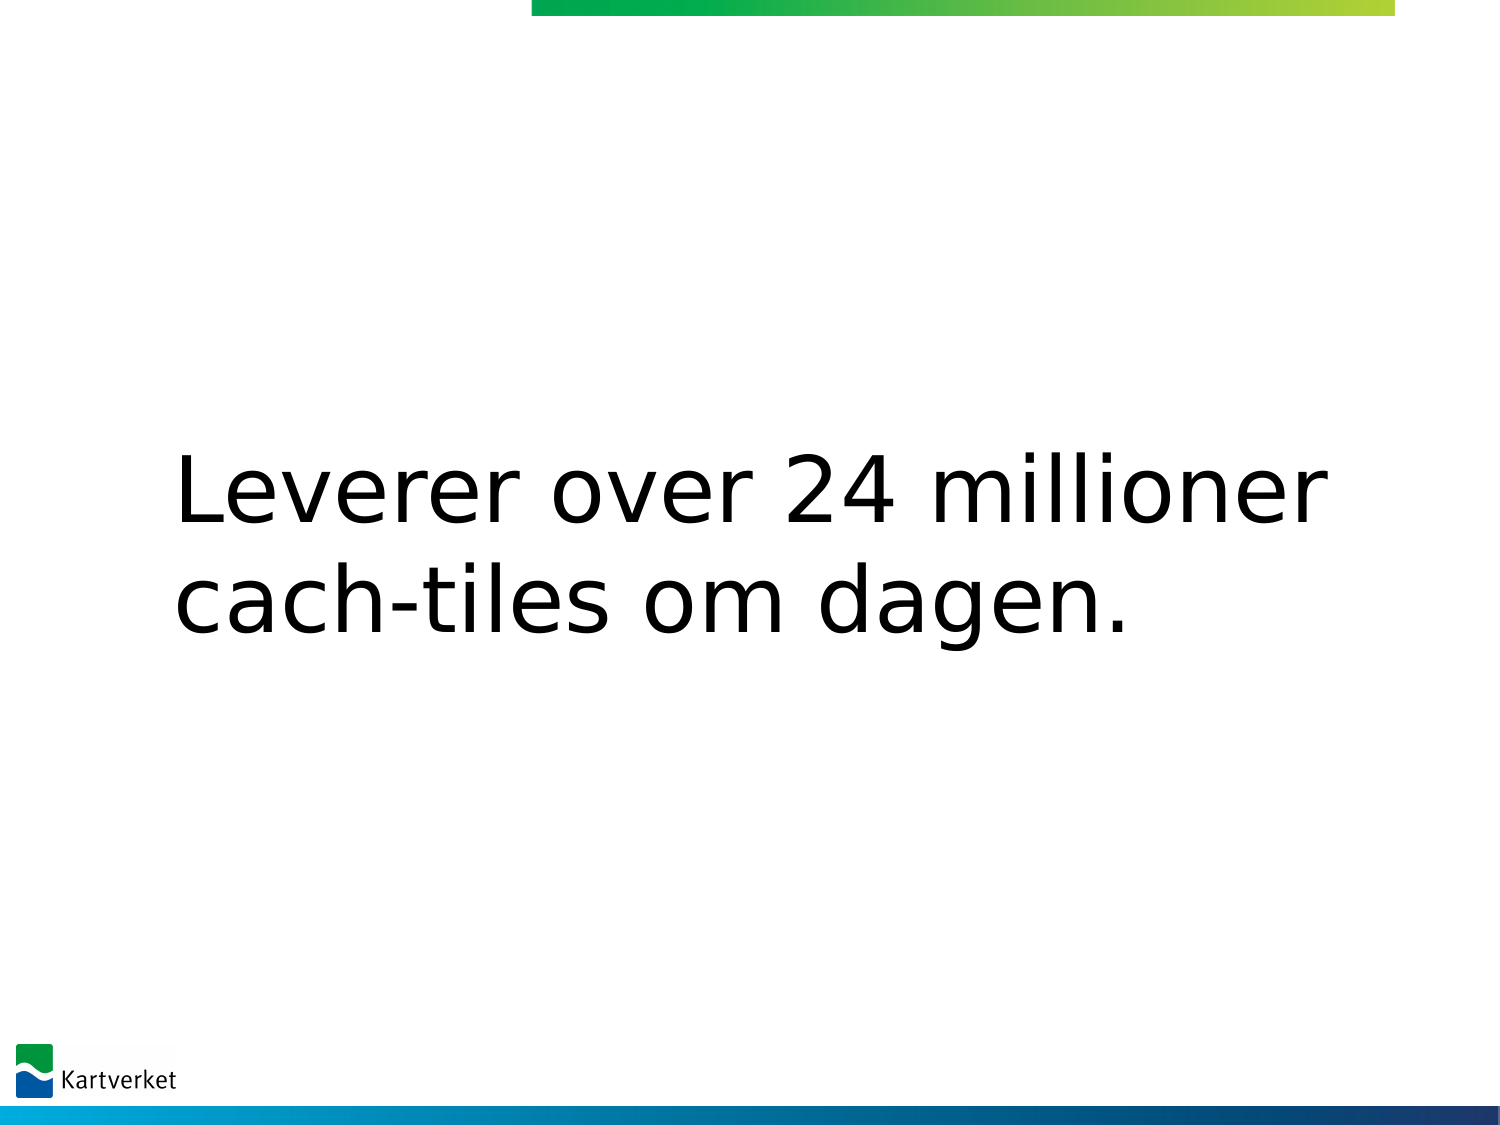

Leverer over 24 millioner cach-tiles om dagen.